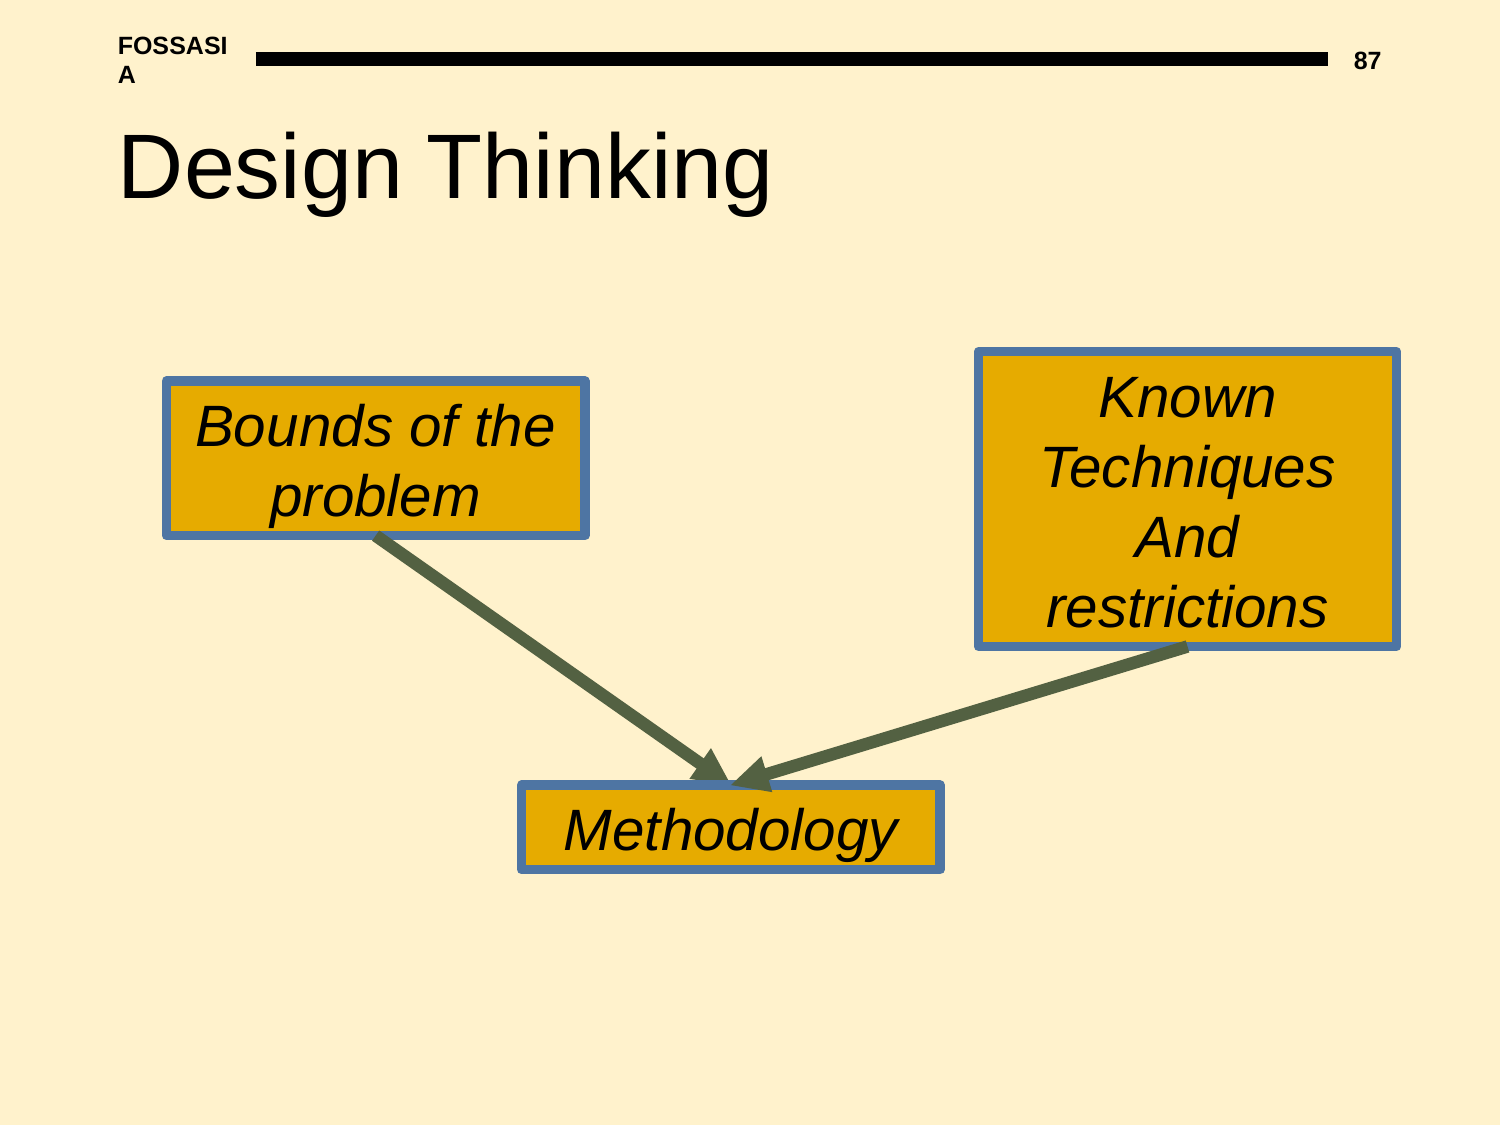

# Design Thinking
Known Techniques
And restrictions
Bounds of the problem
Methodology